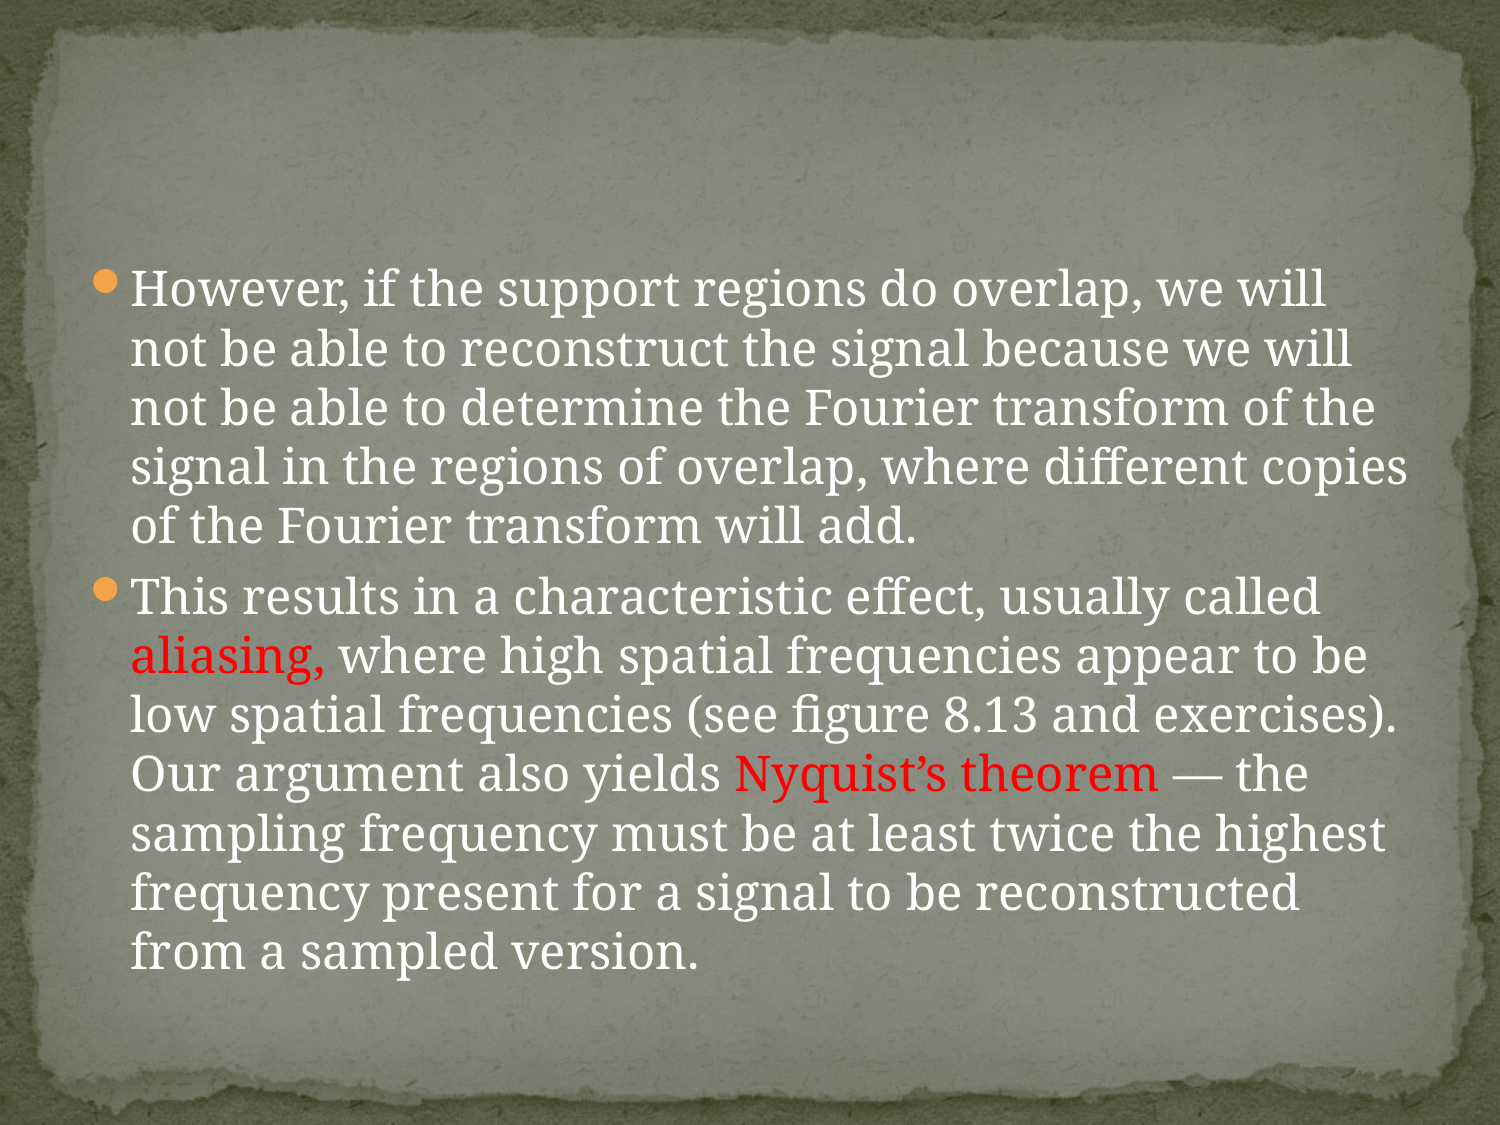

#
However, if the support regions do overlap, we will not be able to reconstruct the signal because we will not be able to determine the Fourier transform of the signal in the regions of overlap, where different copies of the Fourier transform will add.
This results in a characteristic effect, usually called aliasing, where high spatial frequencies appear to be low spatial frequencies (see figure 8.13 and exercises). Our argument also yields Nyquist’s theorem — the sampling frequency must be at least twice the highest frequency present for a signal to be reconstructed from a sampled version.